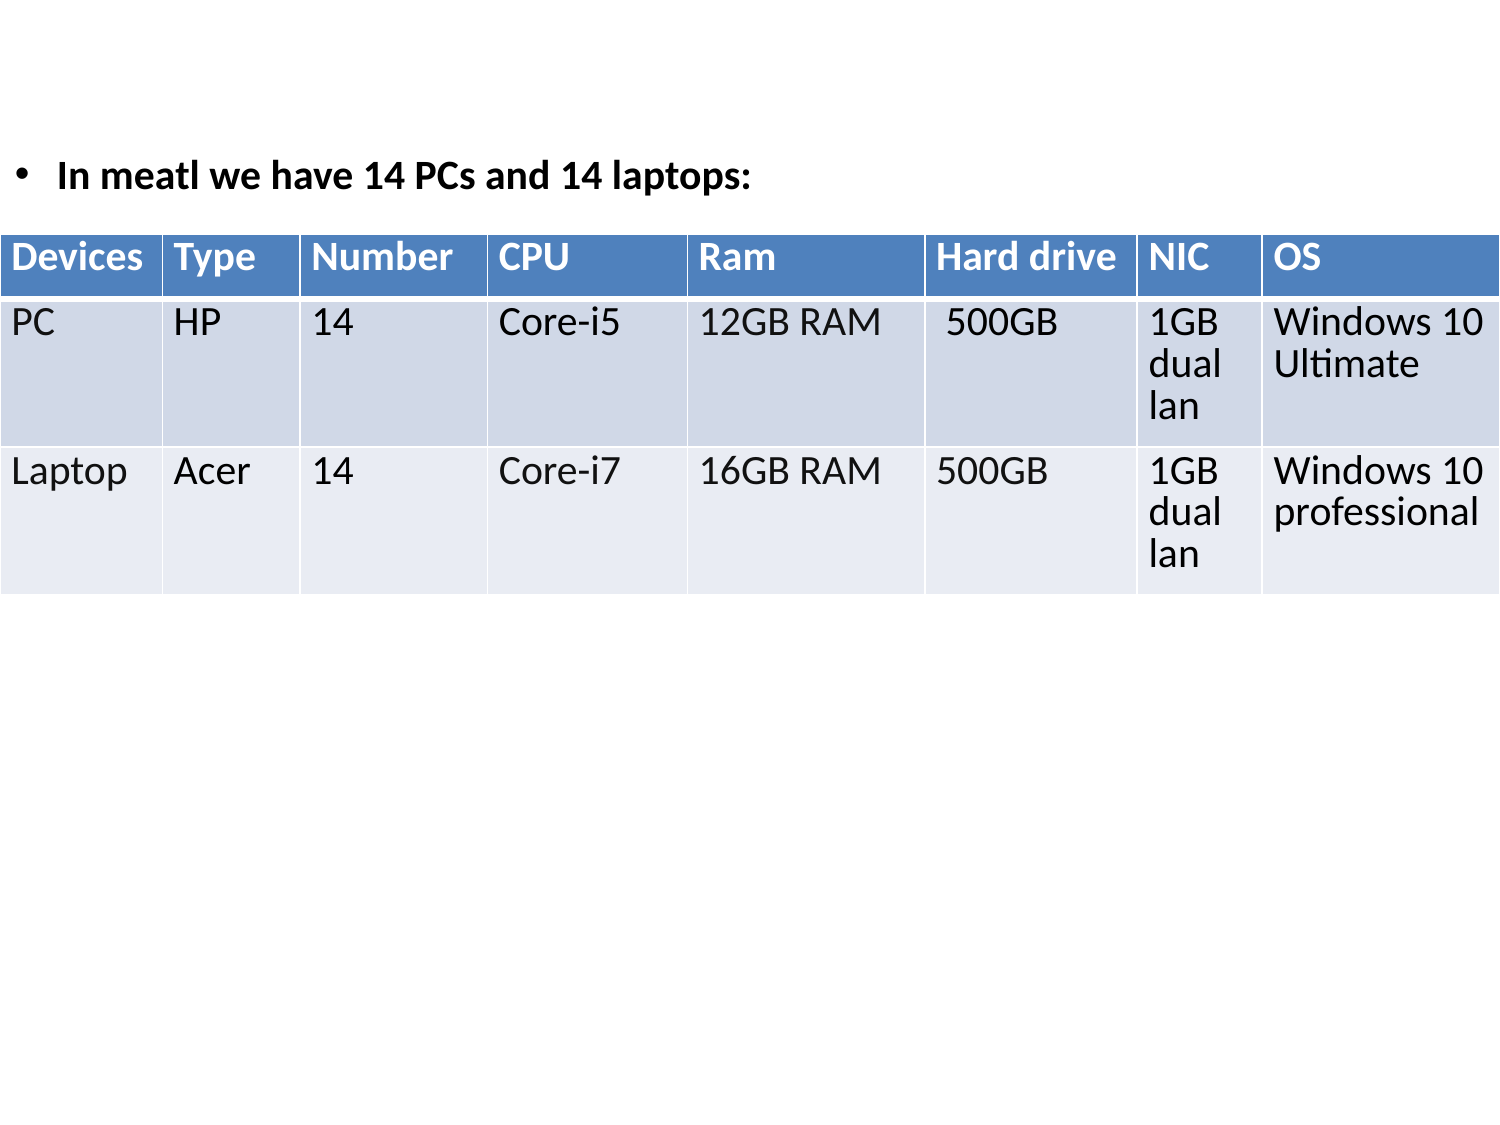

In meatl we have 14 PCs and 14 laptops:
| Devices | Type | Number | CPU | Ram | Hard drive | NIC | OS |
| --- | --- | --- | --- | --- | --- | --- | --- |
| PC | HP | 14 | Core-i5 | 12GB RAM | 500GB | 1GB dual lan | Windows 10 Ultimate |
| Laptop | Acer | 14 | Core-i7 | 16GB RAM | 500GB | 1GB dual lan | Windows 10 professional |